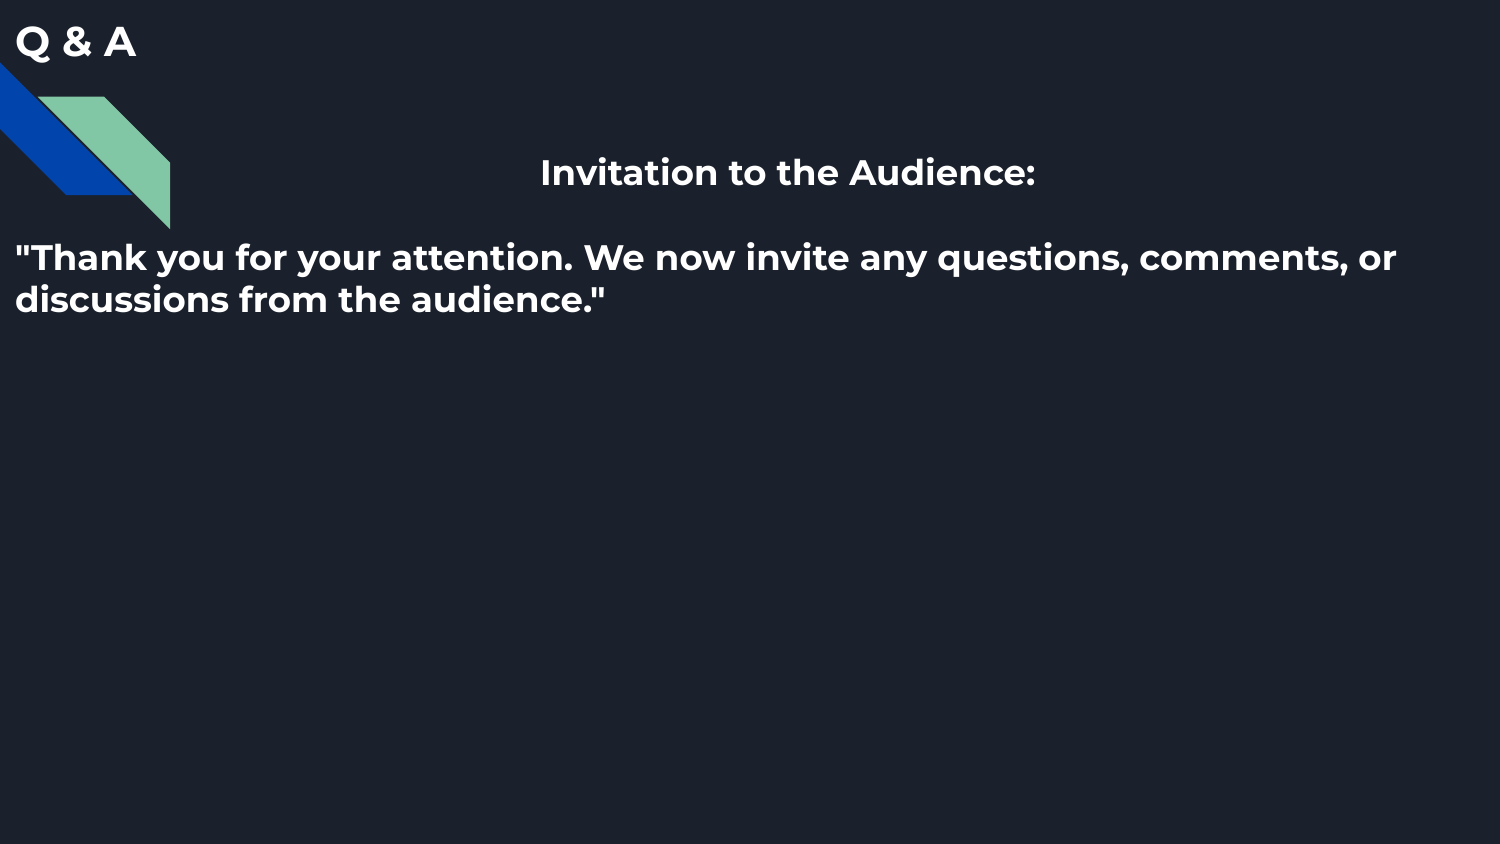

Q & A

Invitation to the Audience:

"Thank you for your attention. We now invite any questions, comments, or discussions from the audience."